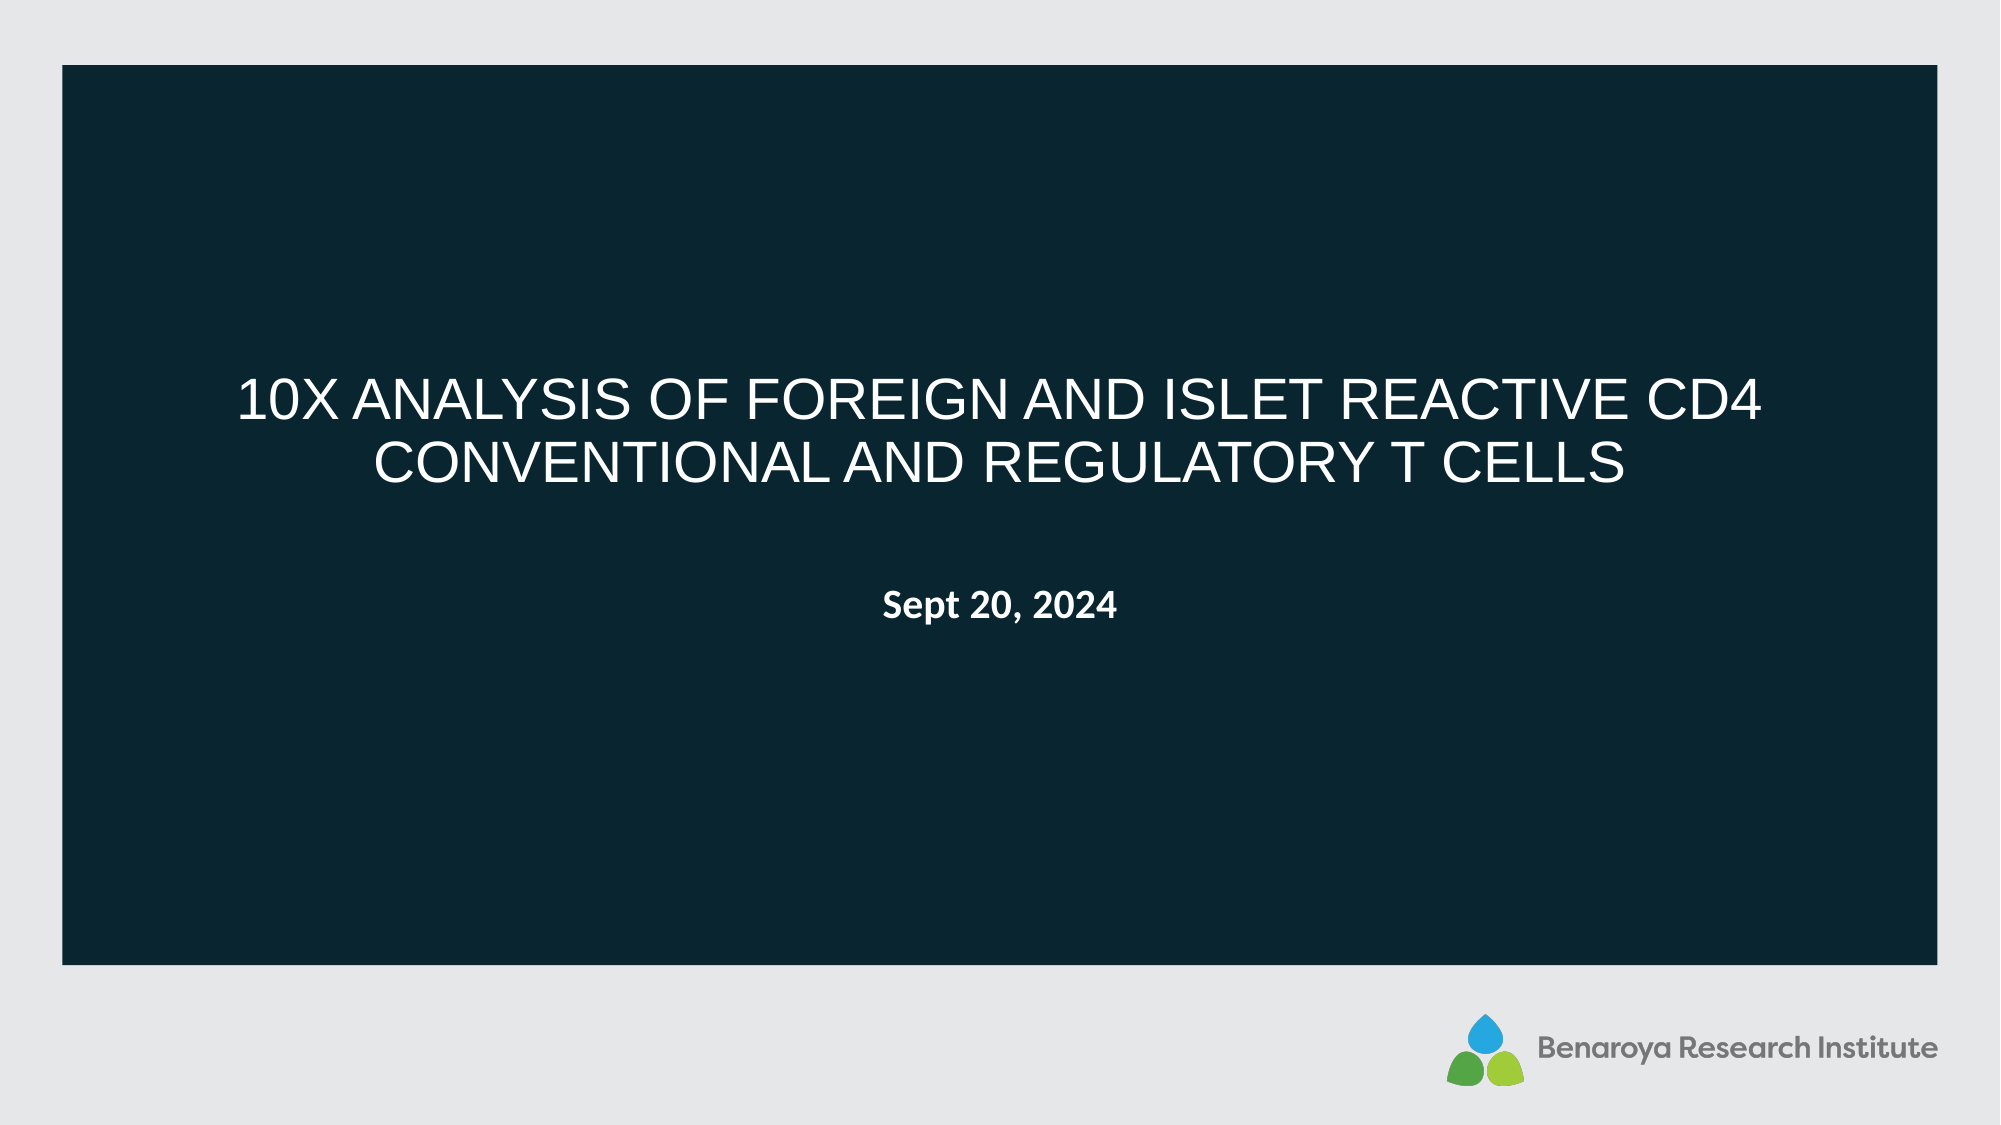

10X analysis of Foreign and islet reactive cd4 conventional and regulatory t cells
Sept 20, 2024